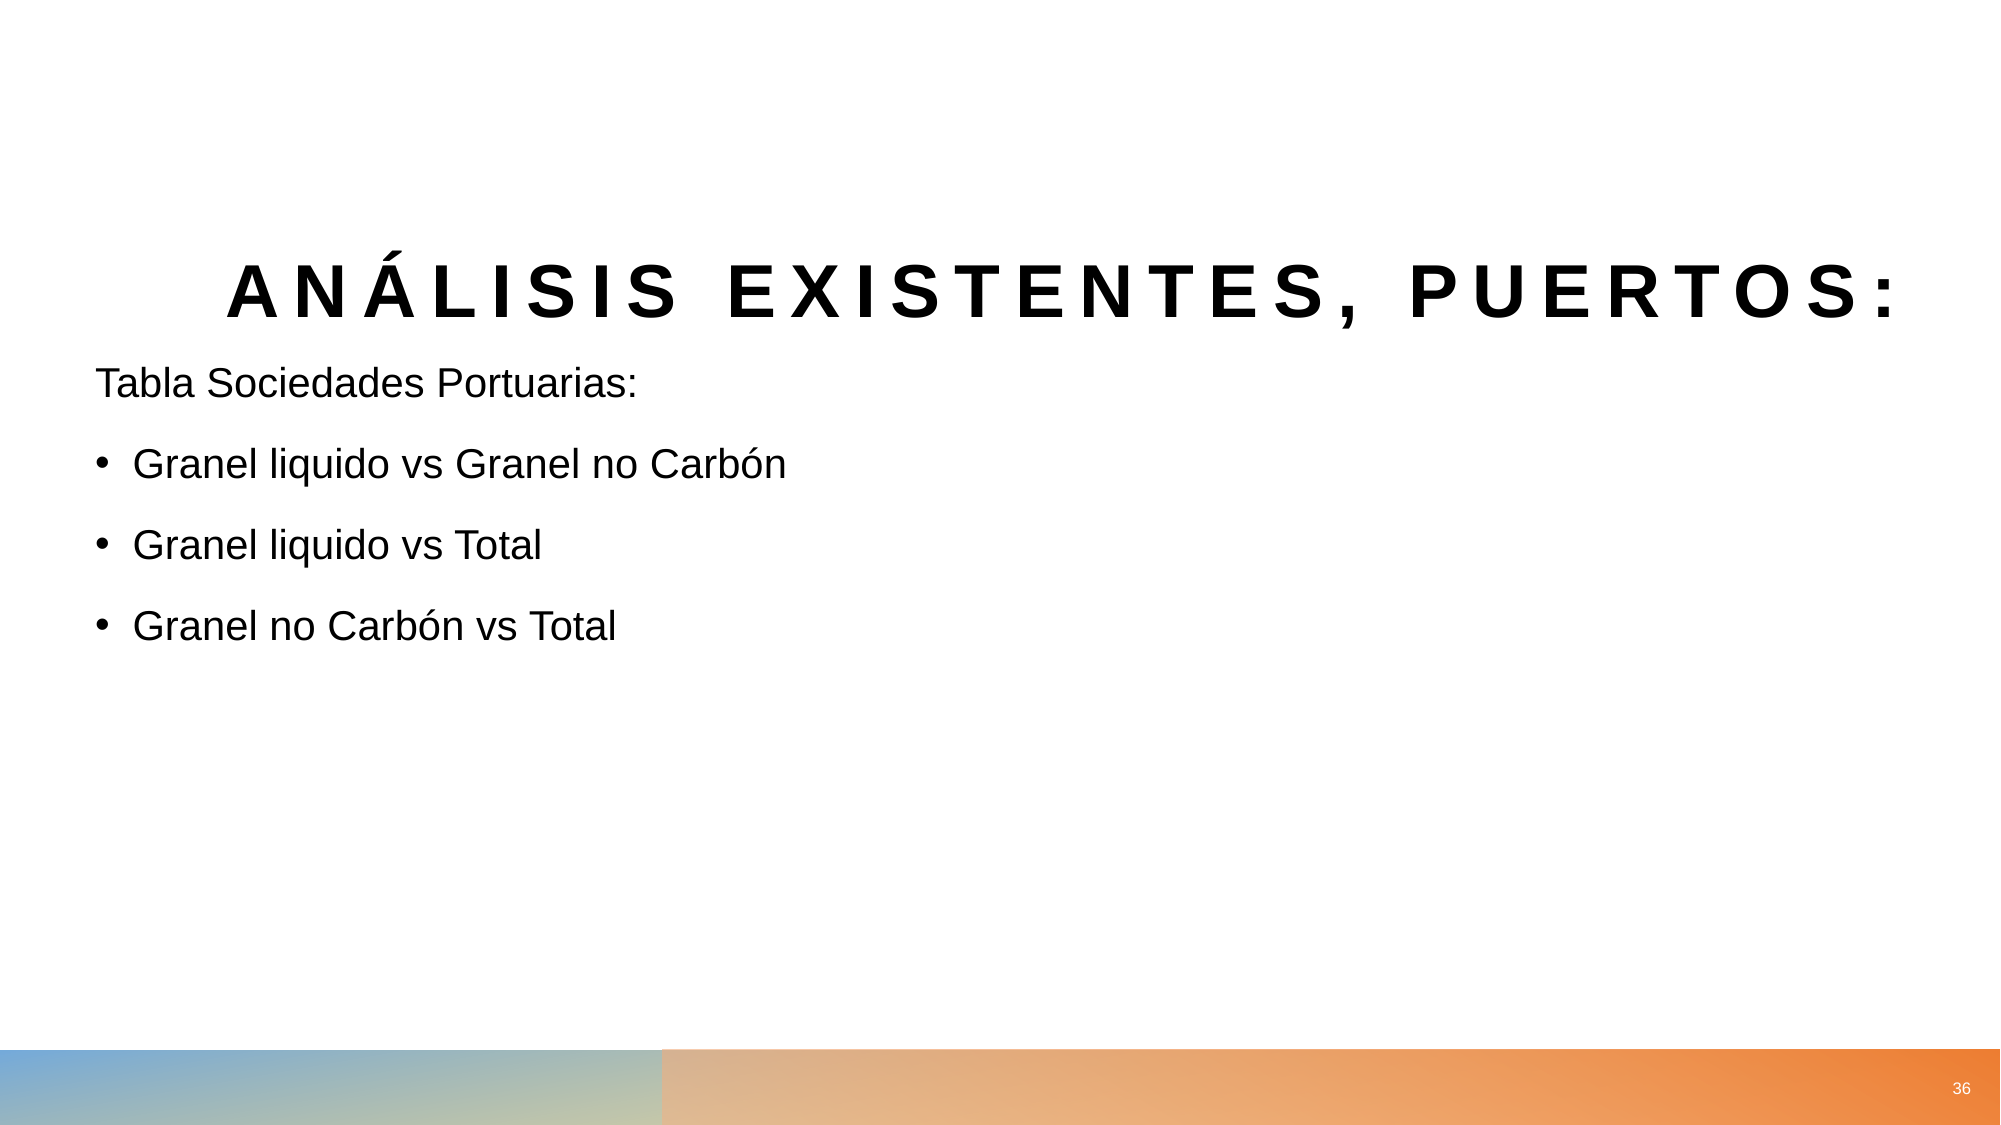

# Análisis existentes, PUERTOS:
Tabla Sociedades Portuarias:
Granel liquido vs Granel no Carbón
Granel liquido vs Total
Granel no Carbón vs Total

36